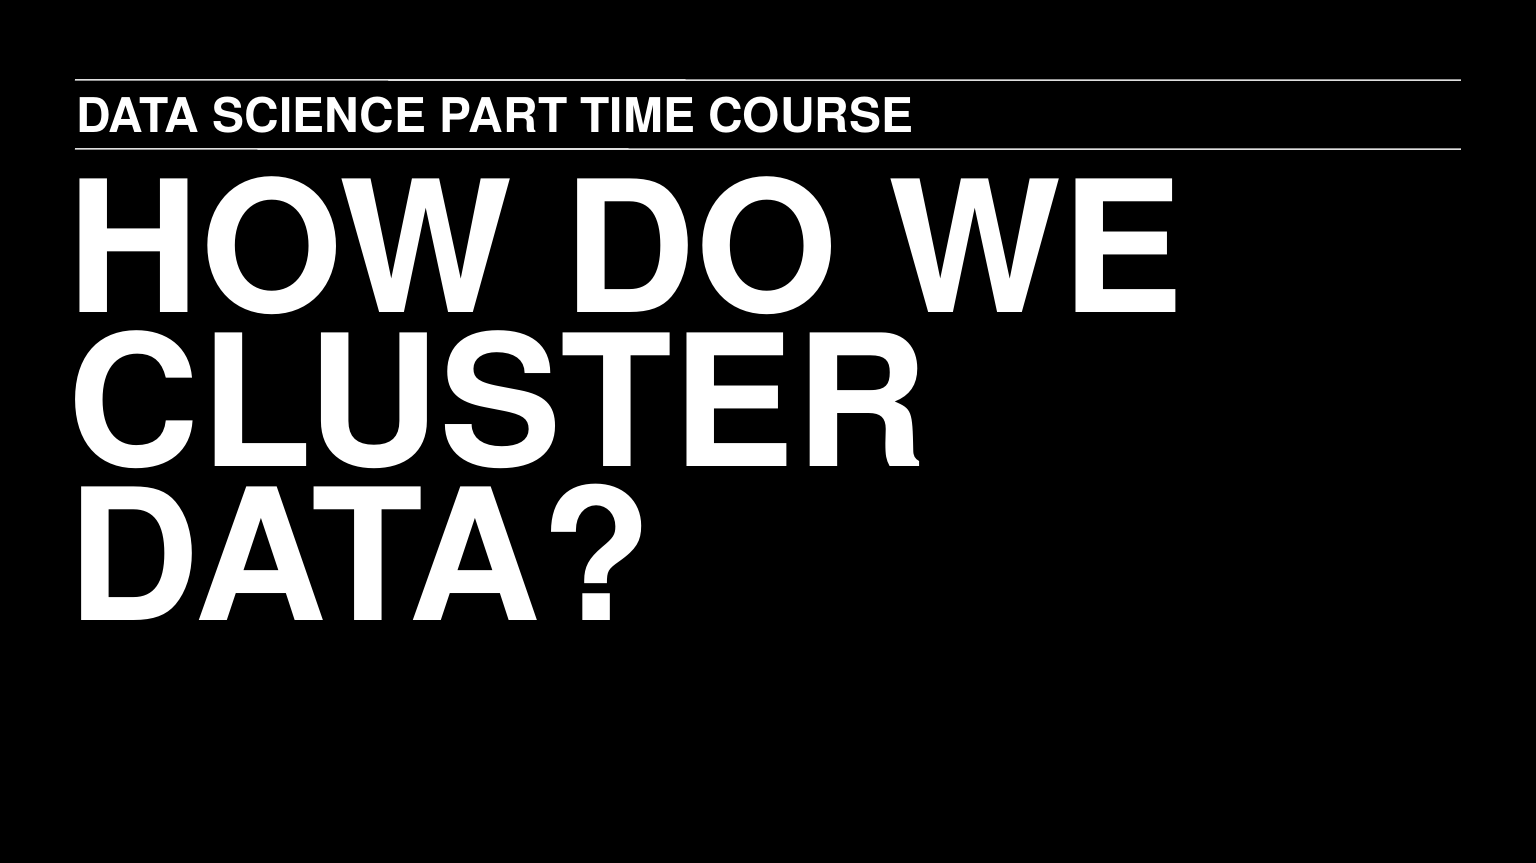

DATA SCIENCE PART TIME COURSE

HOW DO WE CLUSTER DATA?